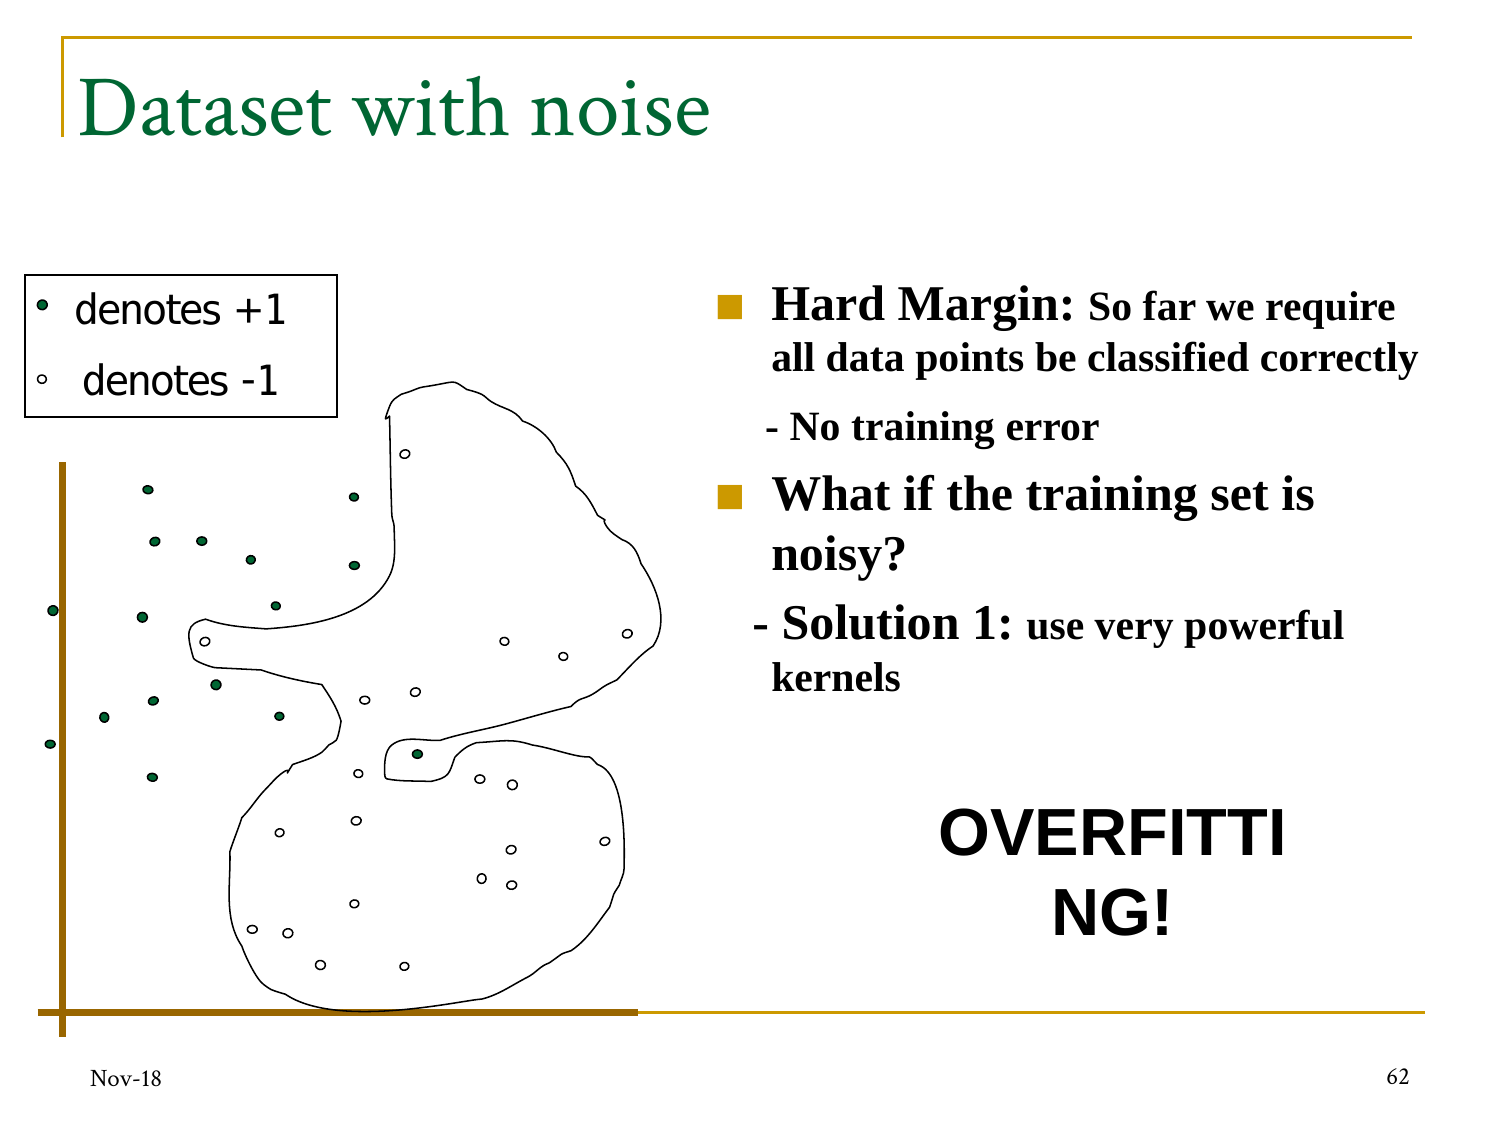

Dataset with noise
Hard Margin: So far we require all data points be classified correctly
    - No training error
What if the training set is noisy?
   - Solution 1: use very powerful kernels
denotes +1
denotes -1

OVERFITTING!
Nov-18
62